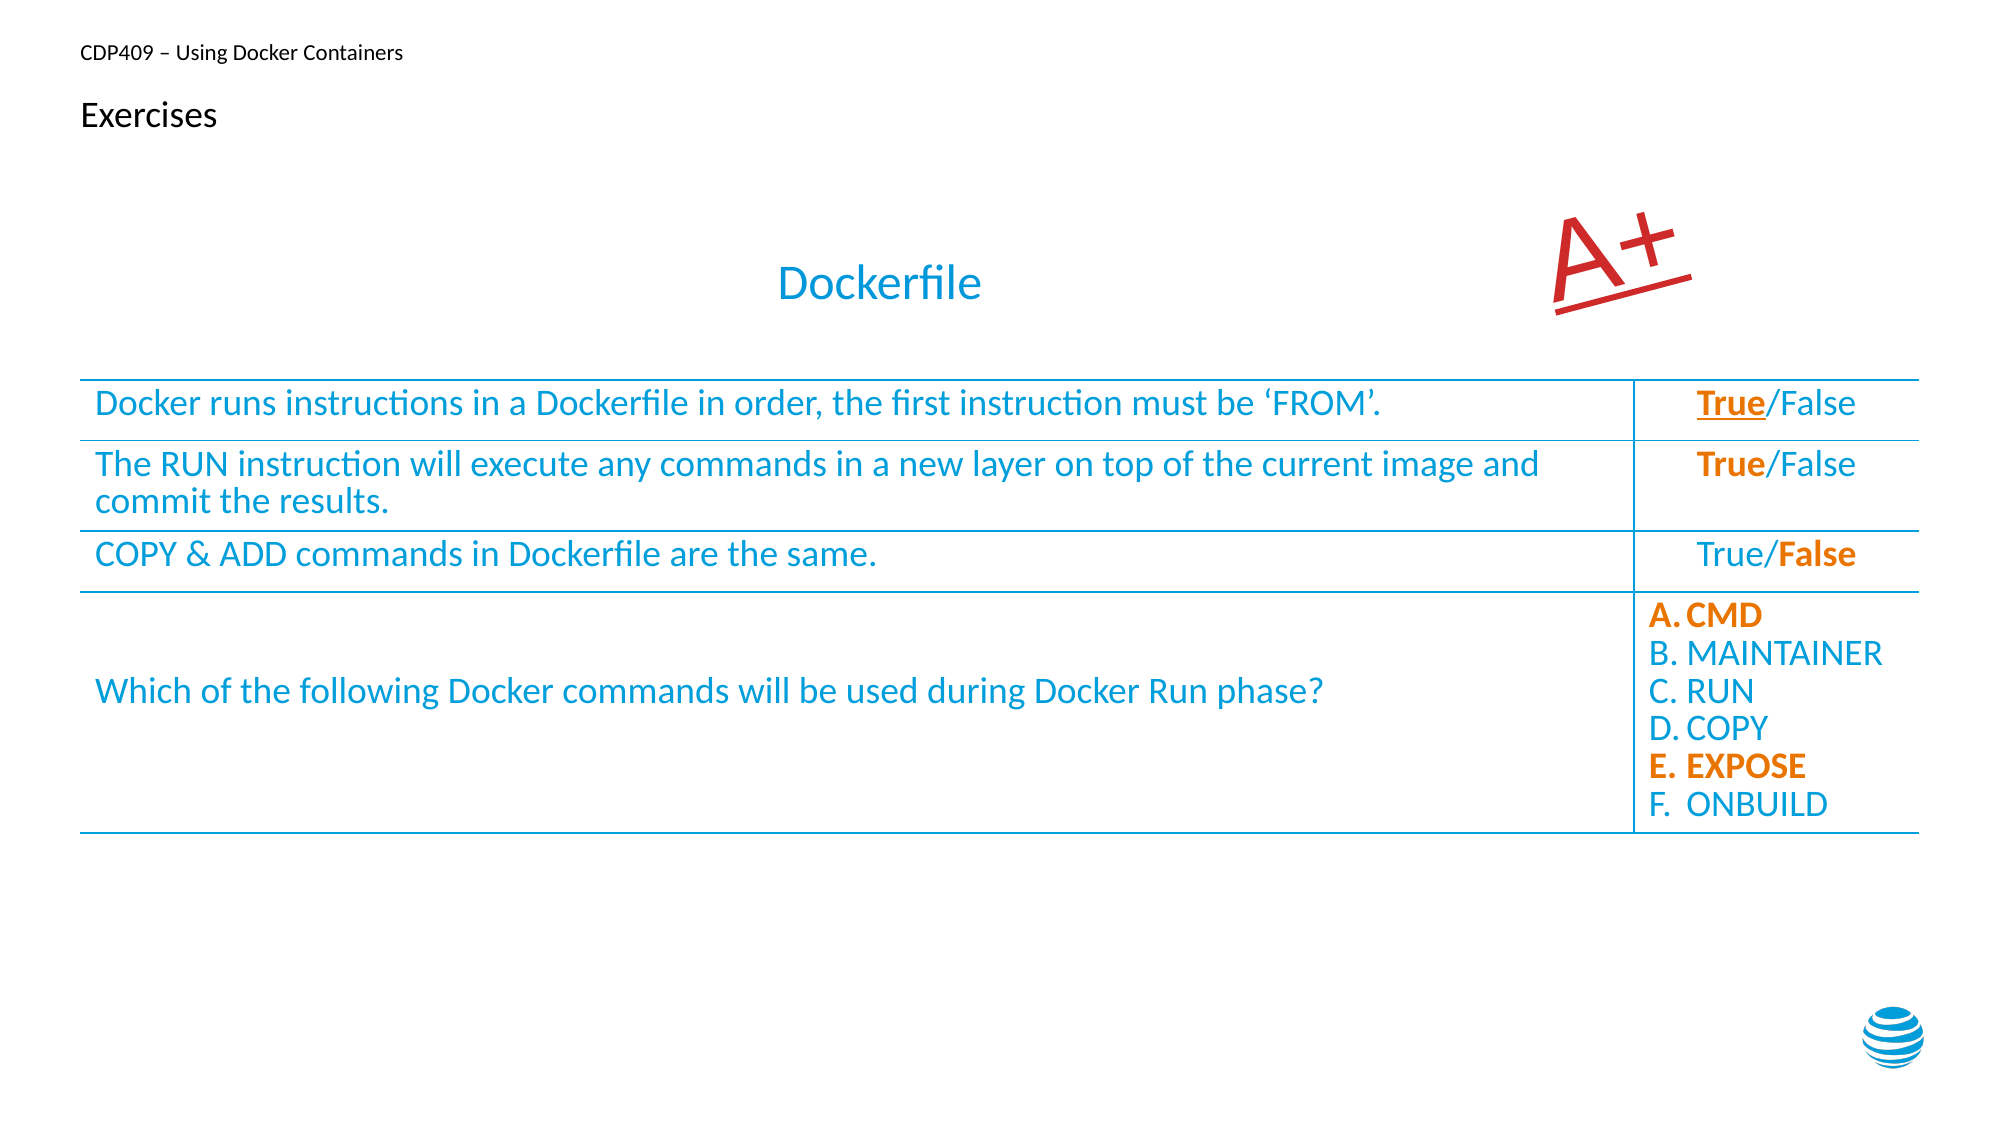

# Exercises
A+
Dockerfile

| Docker runs instructions in a Dockerfile in order, the first instruction must be ‘FROM’. | True/False |
| --- | --- |
| The RUN instruction will execute any commands in a new layer on top of the current image and commit the results. | True/False |
| COPY & ADD commands in Dockerfile are the same. | True/False |
| Which of the following Docker commands will be used during Docker Run phase? | CMD MAINTAINER RUN COPY EXPOSE ONBUILD |